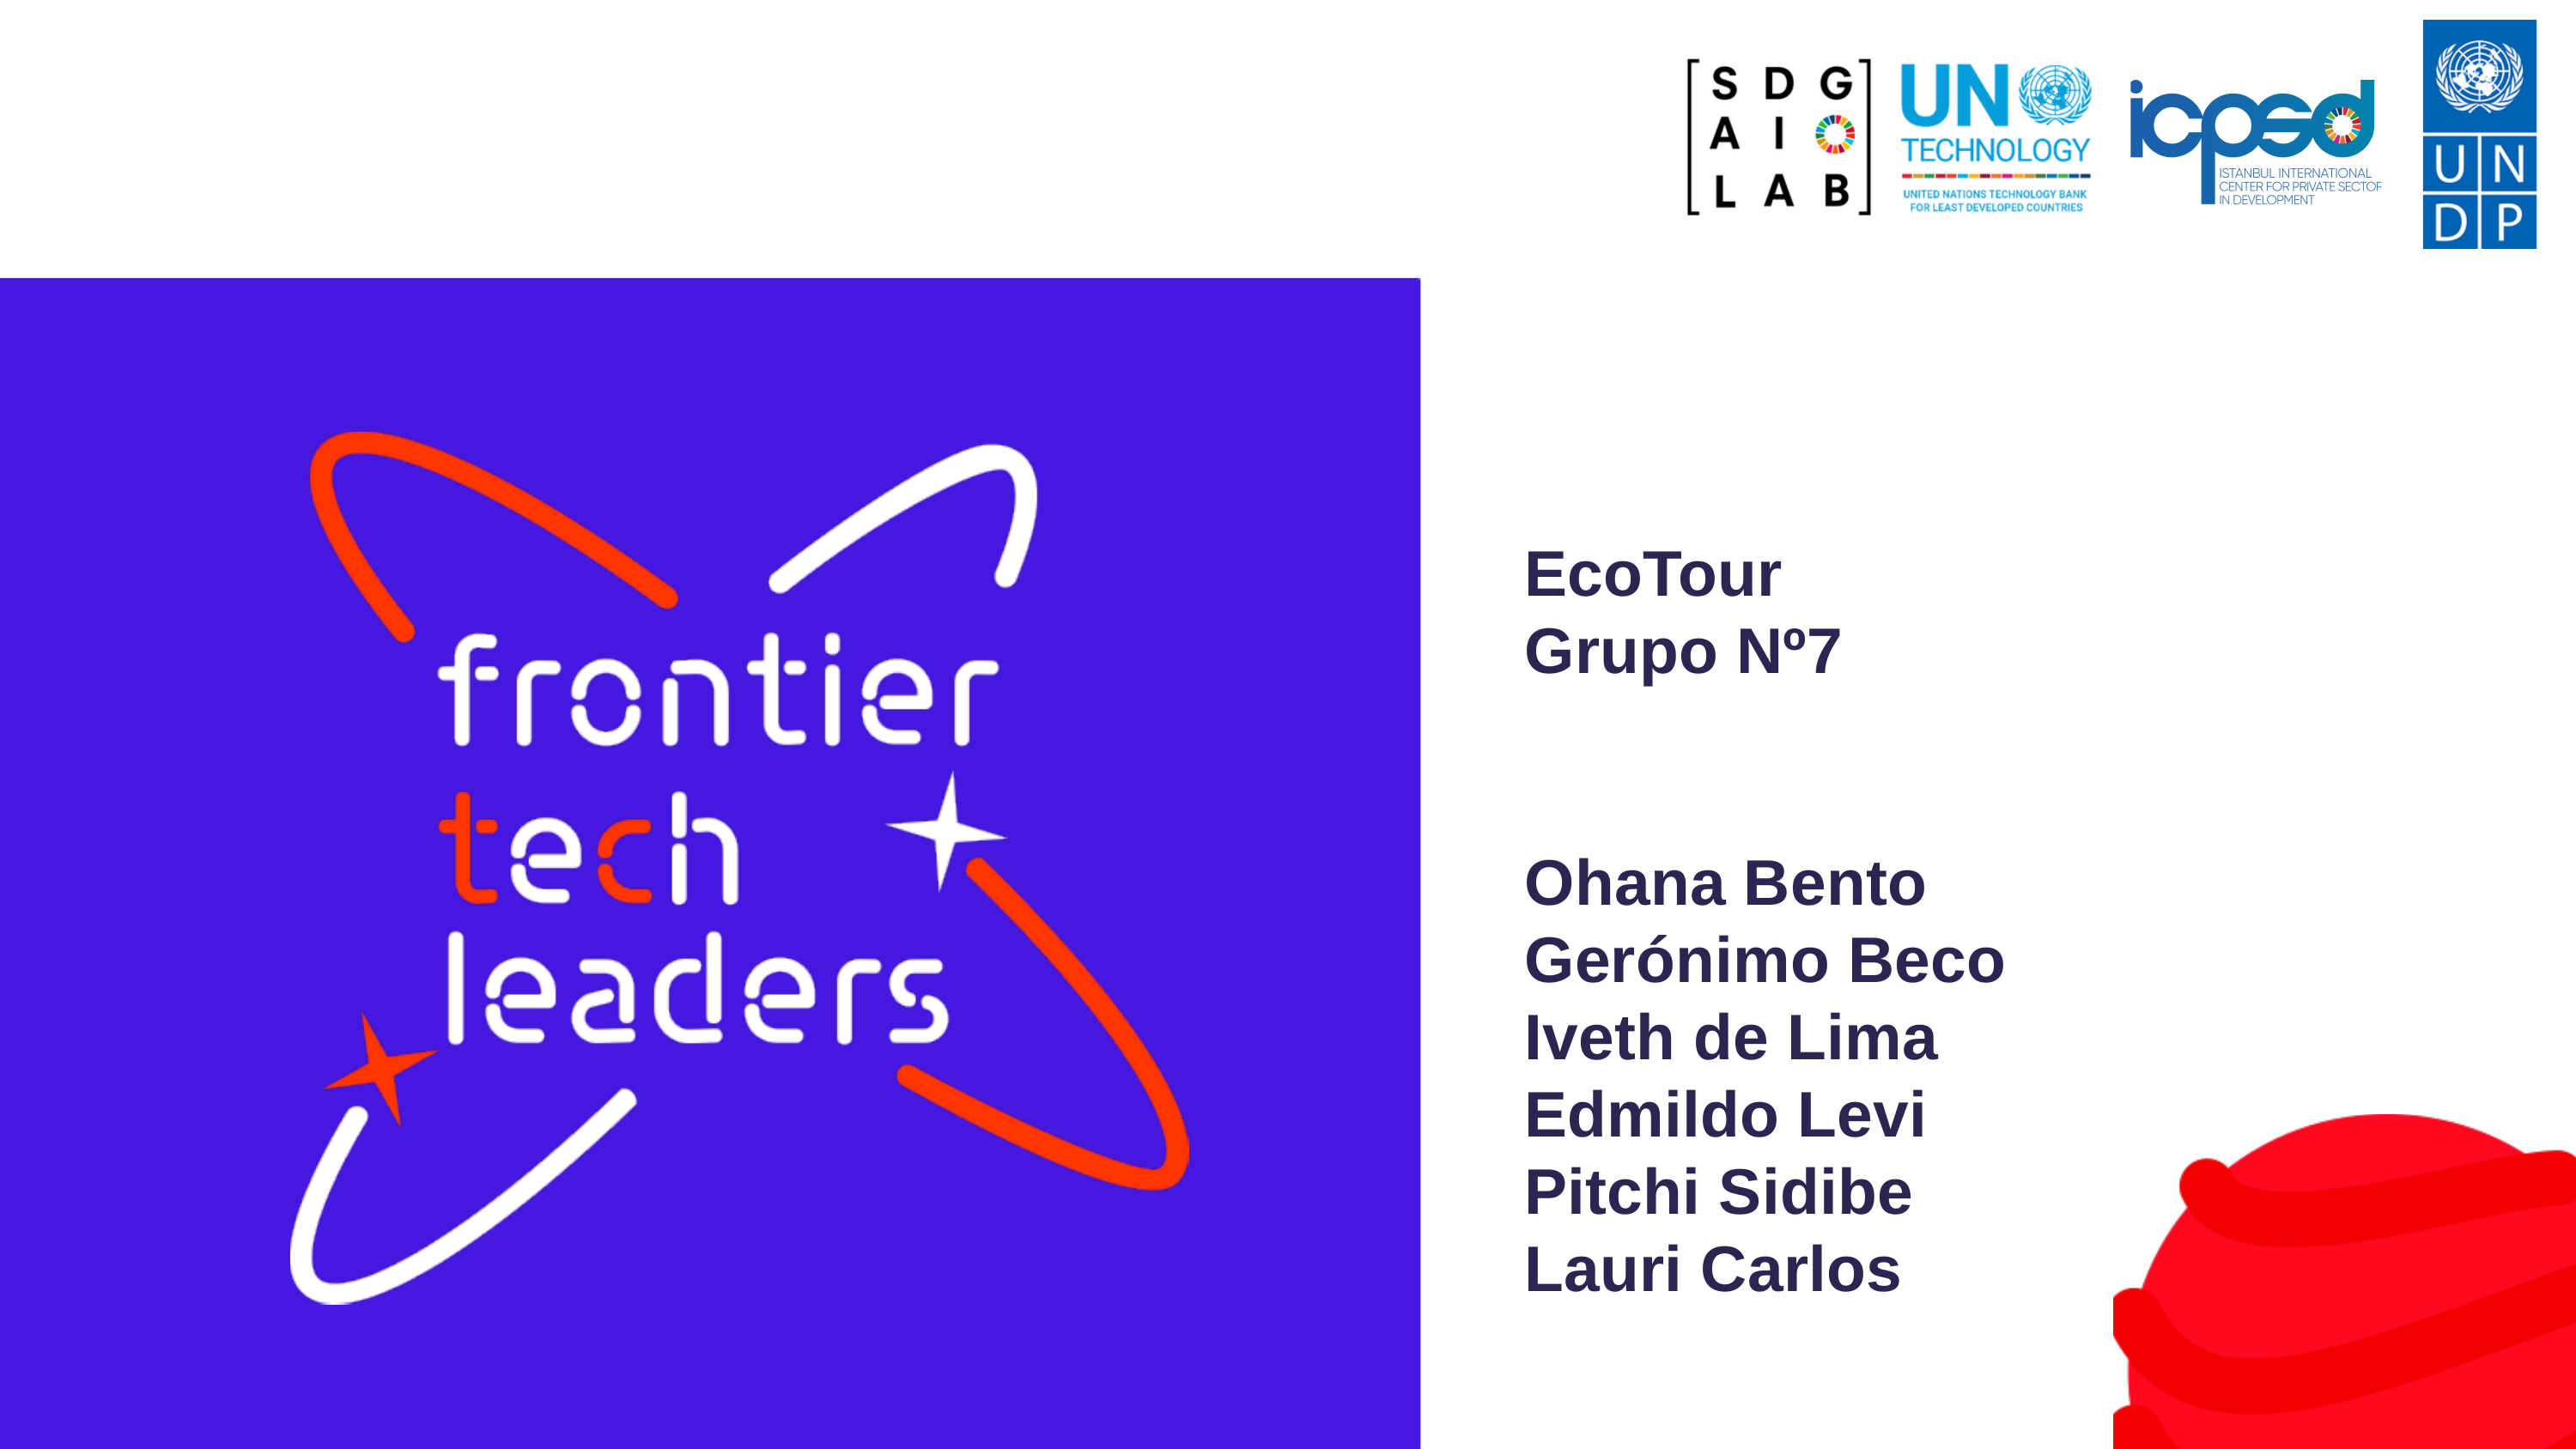

EcoTour
Grupo Nº7

Ohana Bento
Gerónimo Beco
Iveth de Lima
Edmildo Levi
Pitchi Sidibe
Lauri Carlos